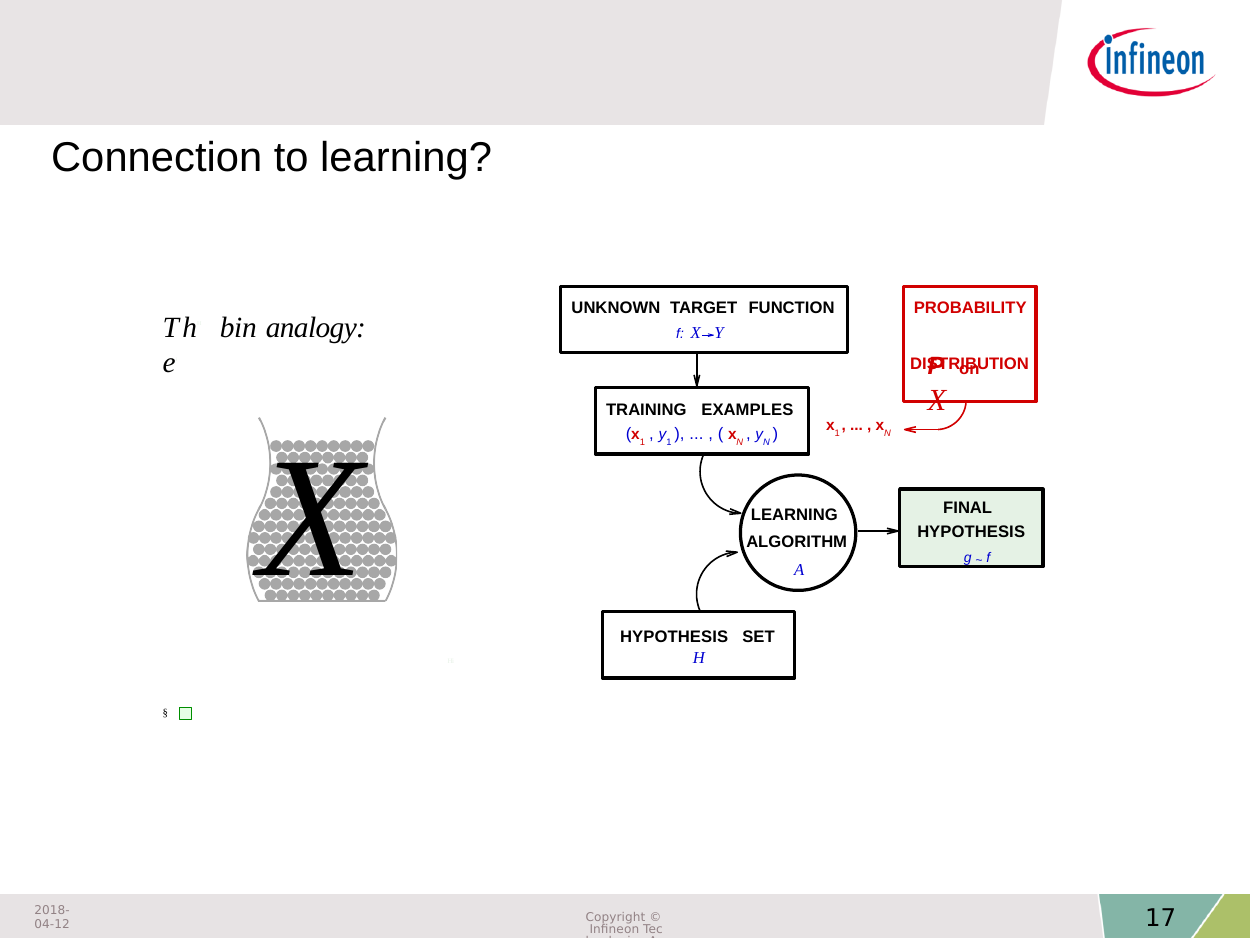

Connection to learning?

PROBABILITY  DISTRIBUTION
UNKNOWN	TARGET	FUNCTION
f: X	Y
ThHei
bin analogy:

P	on	X

TRAINING	EXAMPLES
(x1 , y1 ), ... , ( xN , yN )

X
x1 , ... , xN

FINAL  HYPOTHESIS
g ~ f
LEARNING  ALGORITHM  A

HYPOTHESIS	SET
H
Hi
§

2018-04-12
Copyright © Infineon Technologies AG 2018. All rights reserved.
17